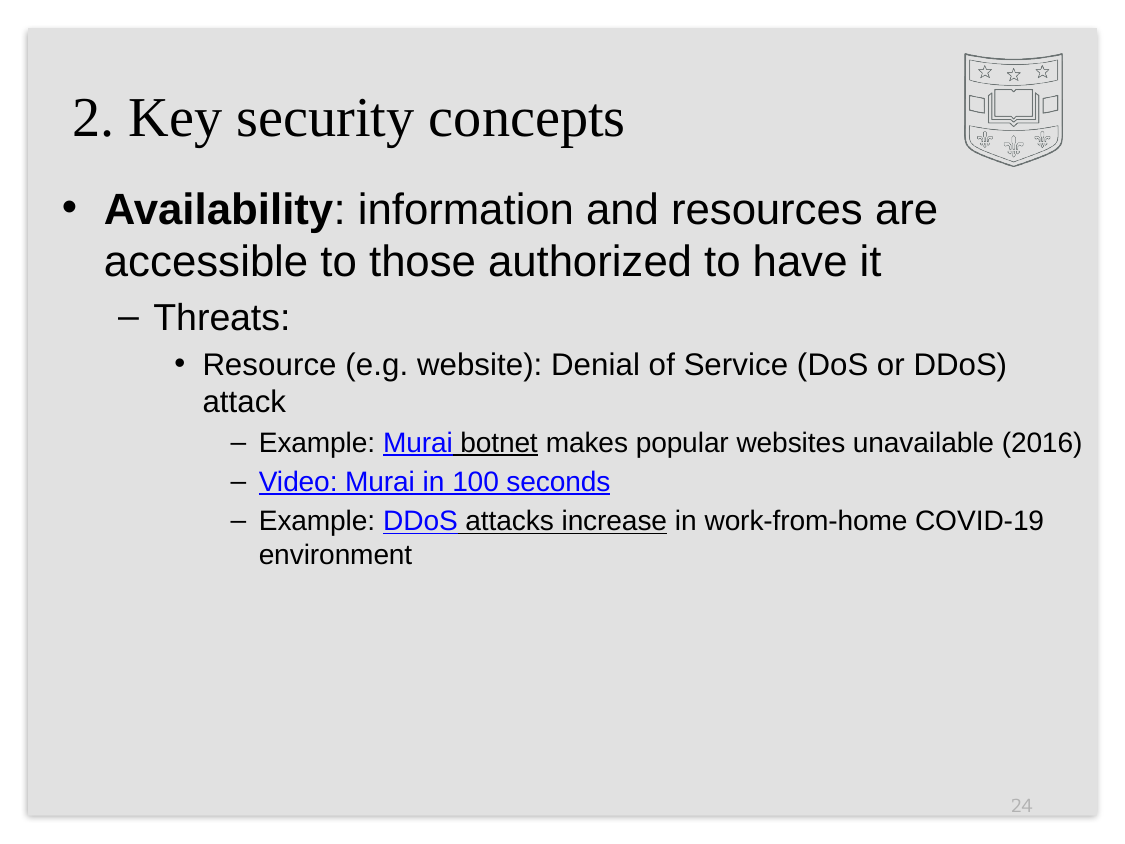

# 2. Key security concepts
Availability: information and resources are accessible to those authorized to have it
Threats:
Resource (e.g. website): Denial of Service (DoS or DDoS) attack
Example: Murai botnet makes popular websites unavailable (2016)
Video: Murai in 100 seconds
Example: DDoS attacks increase in work-from-home COVID-19 environment

24